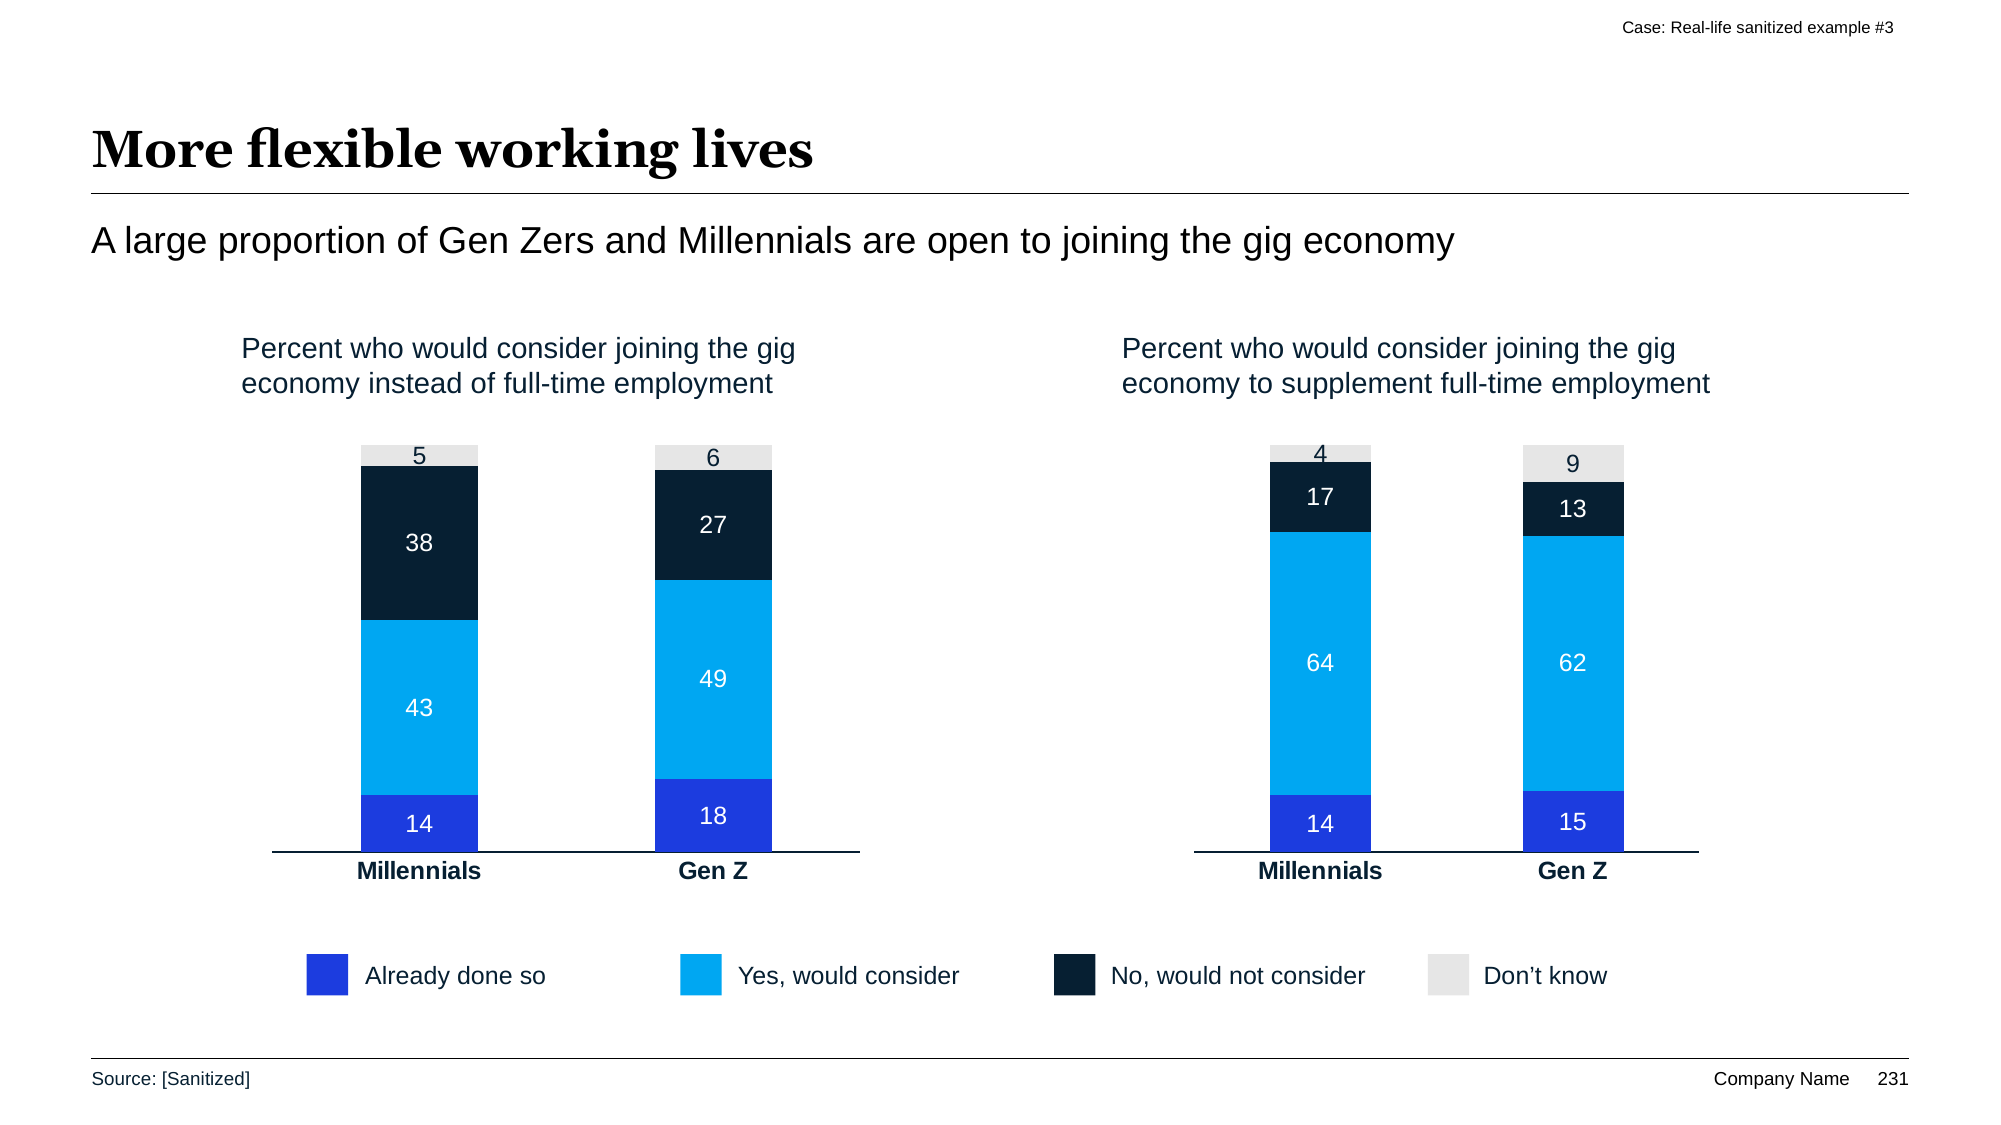

Case: Real-life sanitized example #3
# More flexible working lives
A large proportion of Gen Zers and Millennials are open to joining the gig economy
Percent who would consider joining the gig economy instead of full-time employment
Percent who would consider joining the gig economy to supplement full-time employment

### Chart

| Category | Already done so | Yes, would consider | No, would not consider | Don't know |
|---|---|---|---|---|
| Millennials | 14.0 | 43.0 | 38.0 | 5.0 |
| Gen Z | 18.0 | 49.0 | 27.0 | 6.0 |

### Chart

| Category | Already done so | Yes, would consider | No, would not consider | Don't know |
|---|---|---|---|---|
| Millennials | 14.0 | 64.0 | 17.0 | 4.0 |
| Gen Z | 15.0 | 62.0 | 13.0 | 9.0 |
Already done so
Yes, would consider
No, would not consider
Don’t know

Source: [Sanitized]